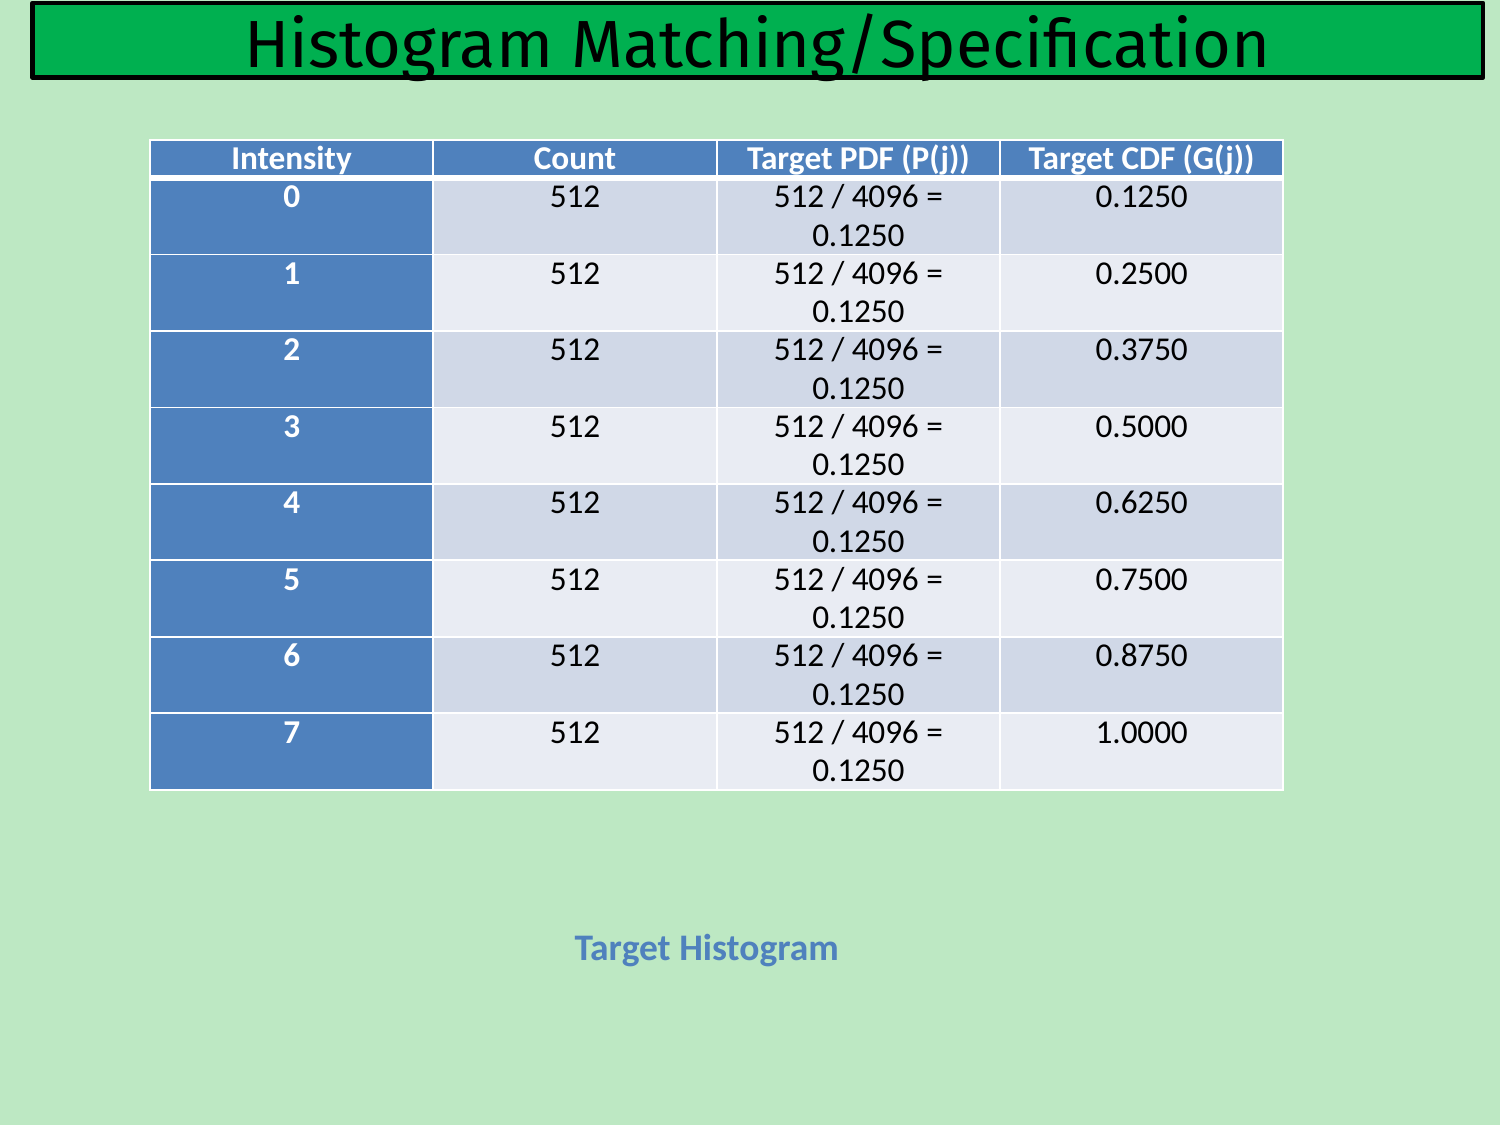

# Histogram Matching/Specification
| Intensity | Count | Target PDF (P(j)) | Target CDF (G(j)) |
| --- | --- | --- | --- |
| 0 | 512 | 512 / 4096 = 0.1250 | 0.1250 |
| 1 | 512 | 512 / 4096 = 0.1250 | 0.2500 |
| 2 | 512 | 512 / 4096 = 0.1250 | 0.3750 |
| 3 | 512 | 512 / 4096 = 0.1250 | 0.5000 |
| 4 | 512 | 512 / 4096 = 0.1250 | 0.6250 |
| 5 | 512 | 512 / 4096 = 0.1250 | 0.7500 |
| 6 | 512 | 512 / 4096 = 0.1250 | 0.8750 |
| 7 | 512 | 512 / 4096 = 0.1250 | 1.0000 |
Target Histogram